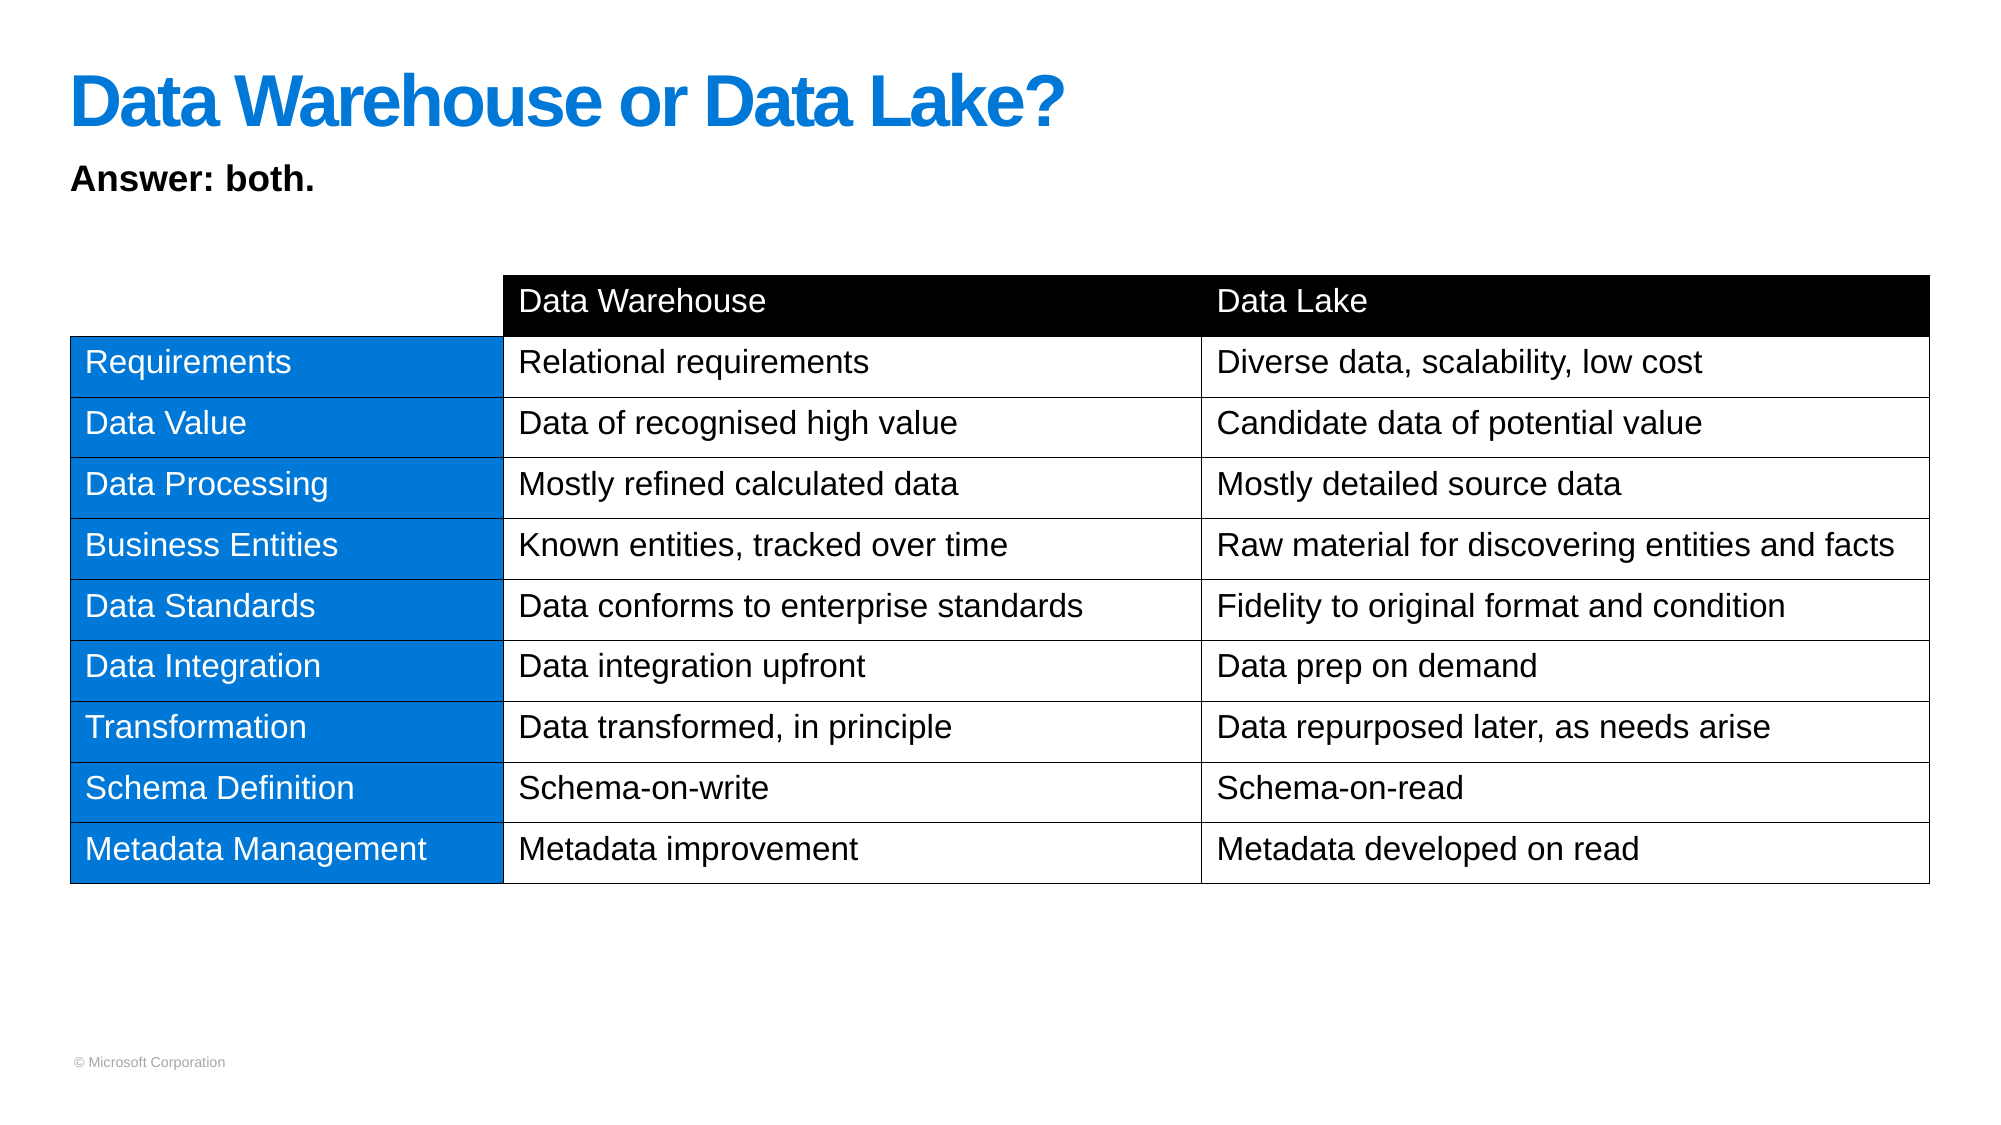

# Data Warehouse or Data Lake?
Answer: both.
|  | Data Warehouse | Data Lake |
| --- | --- | --- |
| Requirements | Relational requirements | Diverse data, scalability, low cost |
| Data Value | Data of recognised high value | Candidate data of potential value |
| Data Processing | Mostly refined calculated data | Mostly detailed source data |
| Business Entities | Known entities, tracked over time | Raw material for discovering entities and facts |
| Data Standards | Data conforms to enterprise standards | Fidelity to original format and condition |
| Data Integration | Data integration upfront | Data prep on demand |
| Transformation | Data transformed, in principle | Data repurposed later, as needs arise |
| Schema Definition | Schema-on-write | Schema-on-read |
| Metadata Management | Metadata improvement | Metadata developed on read |